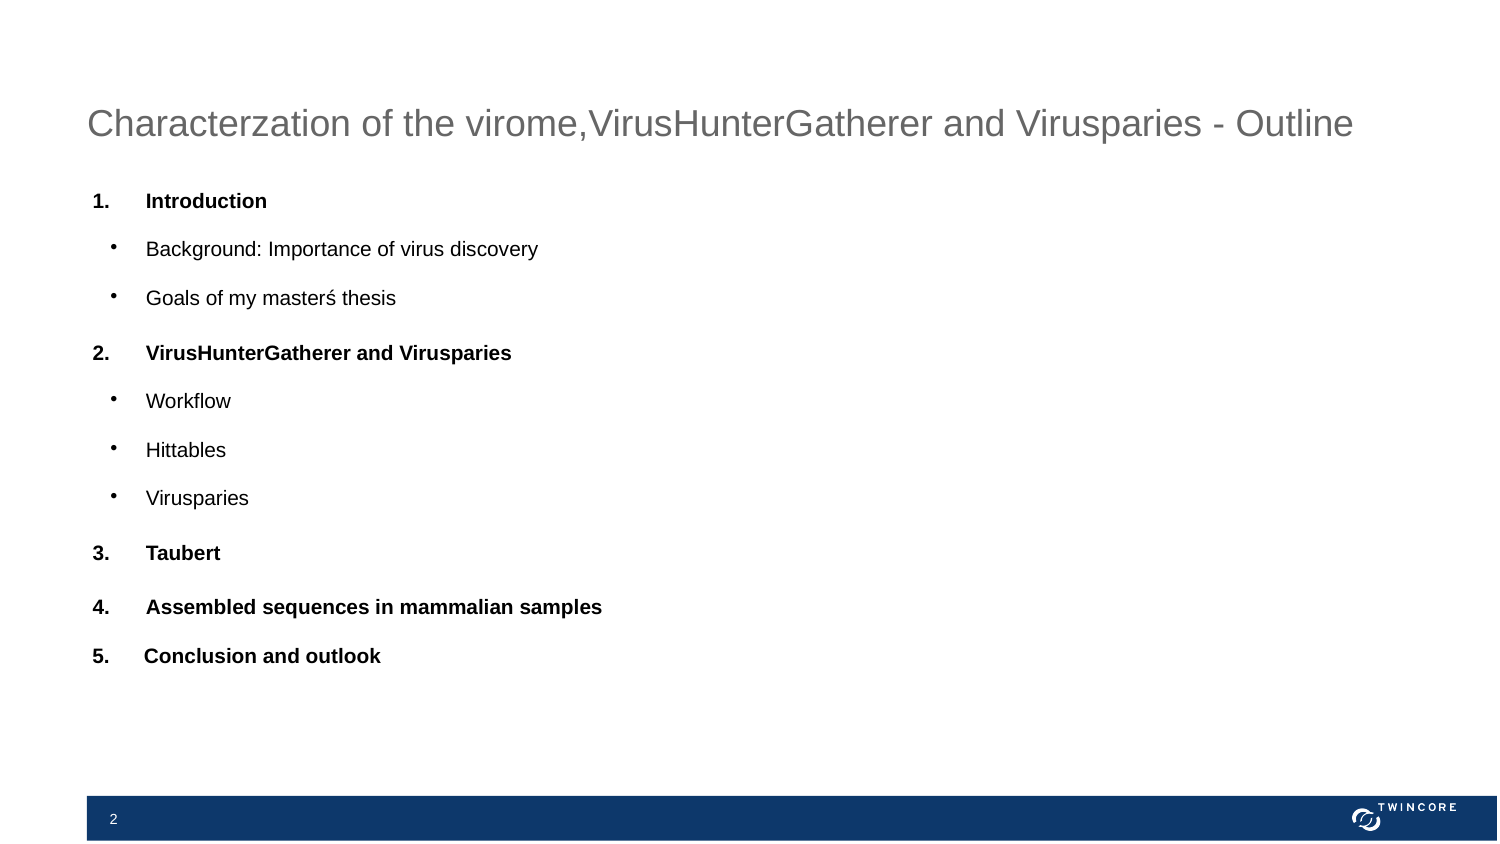

# Characterzation of the virome,VirusHunterGatherer and Virusparies - Outline
Introduction
Background: Importance of virus discovery
Goals of my masterś thesis
VirusHunterGatherer and Virusparies
Workflow
Hittables
Virusparies
Taubert
Assembled sequences in mammalian samples
   5.      Conclusion and outlook